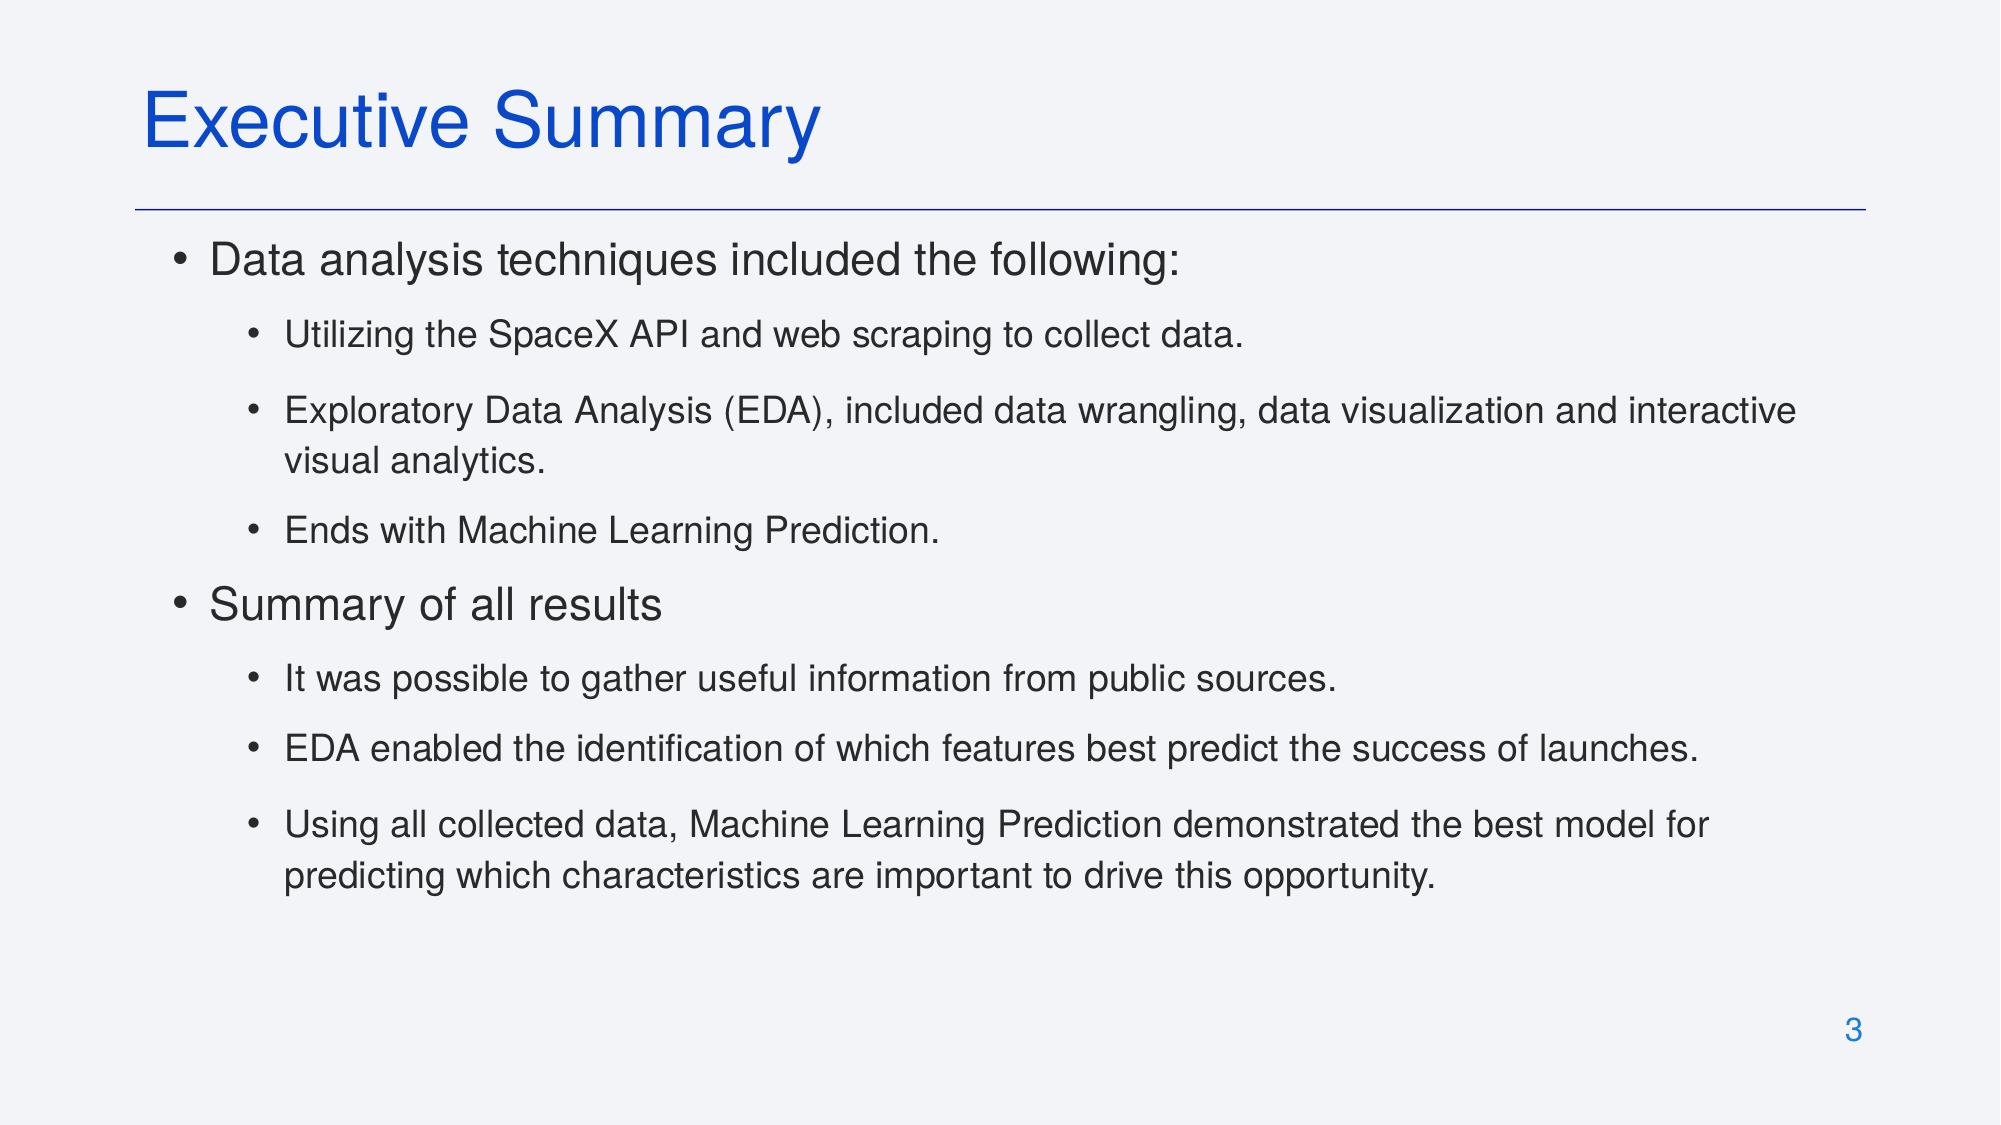

# Executive Summary
Data analysis techniques included the following:
Utilizing the SpaceX API and web scraping to collect data.
Exploratory Data Analysis (EDA), included data wrangling, data visualization and interactive
visual analytics.
Ends with Machine Learning Prediction.
Summary of all results
It was possible to gather useful information from public sources.
EDA enabled the identification of which features best predict the success of launches.
Using all collected data, Machine Learning Prediction demonstrated the best model for predicting which characteristics are important to drive this opportunity.
3